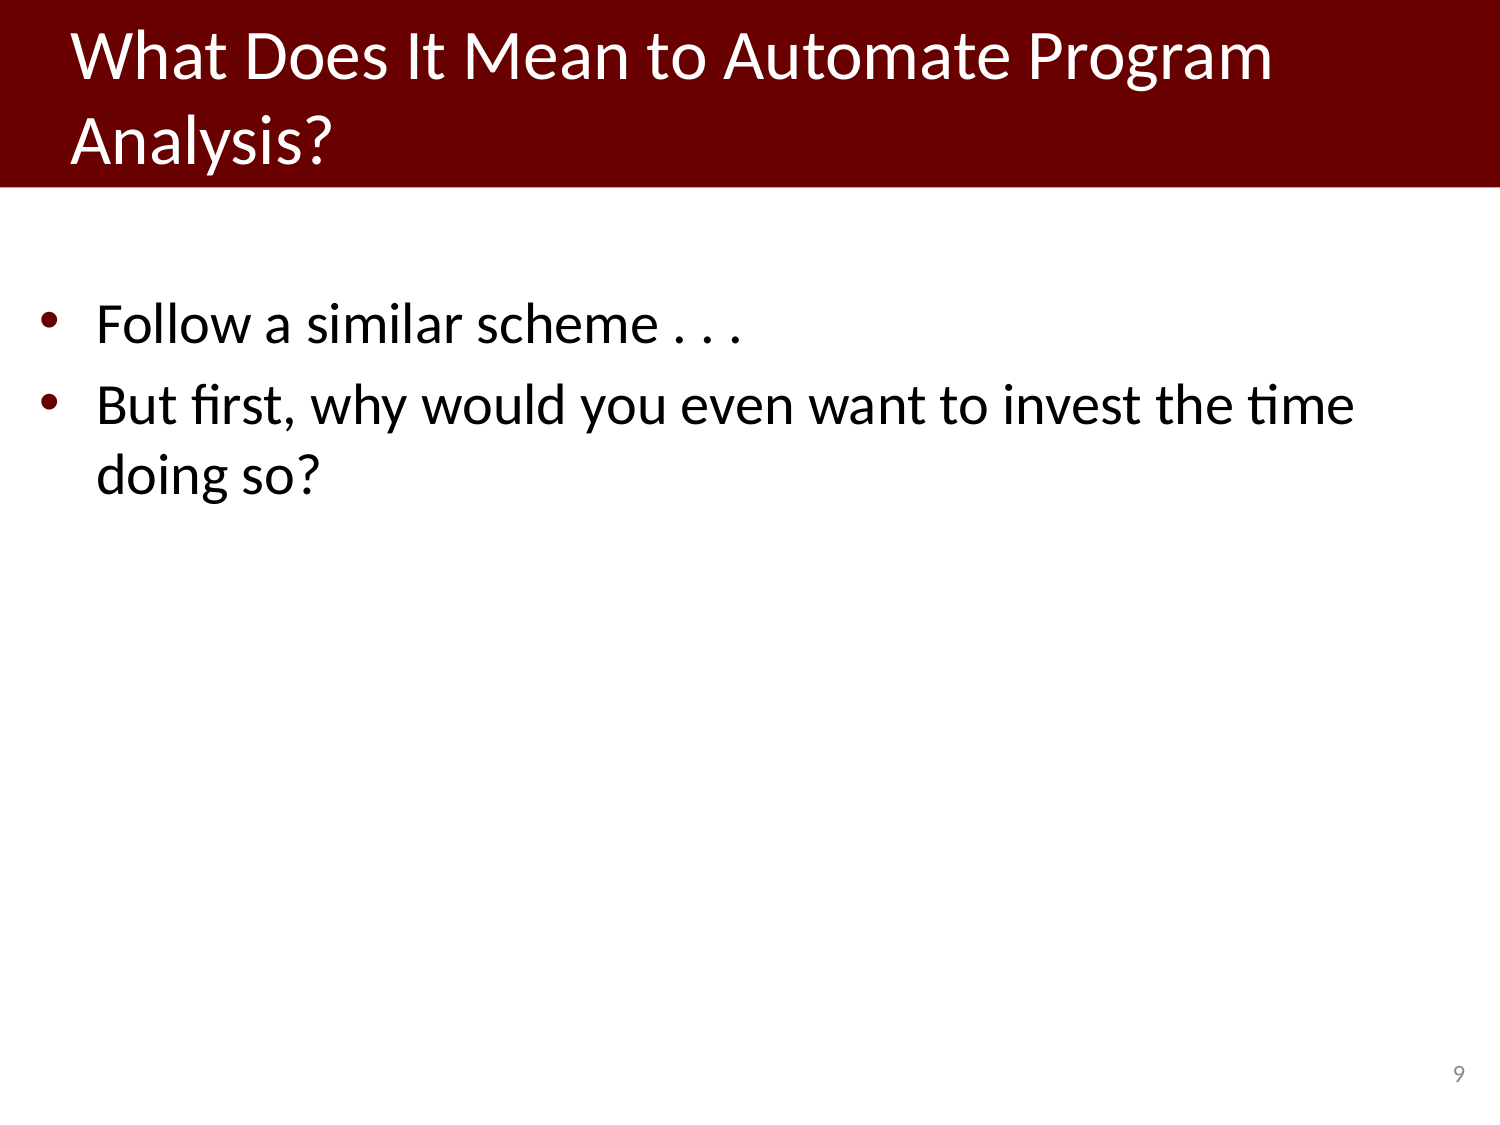

# What Does It Mean to Automate Program Analysis?
Follow a similar scheme . . .
But first, why would you even want to invest the time doing so?
9